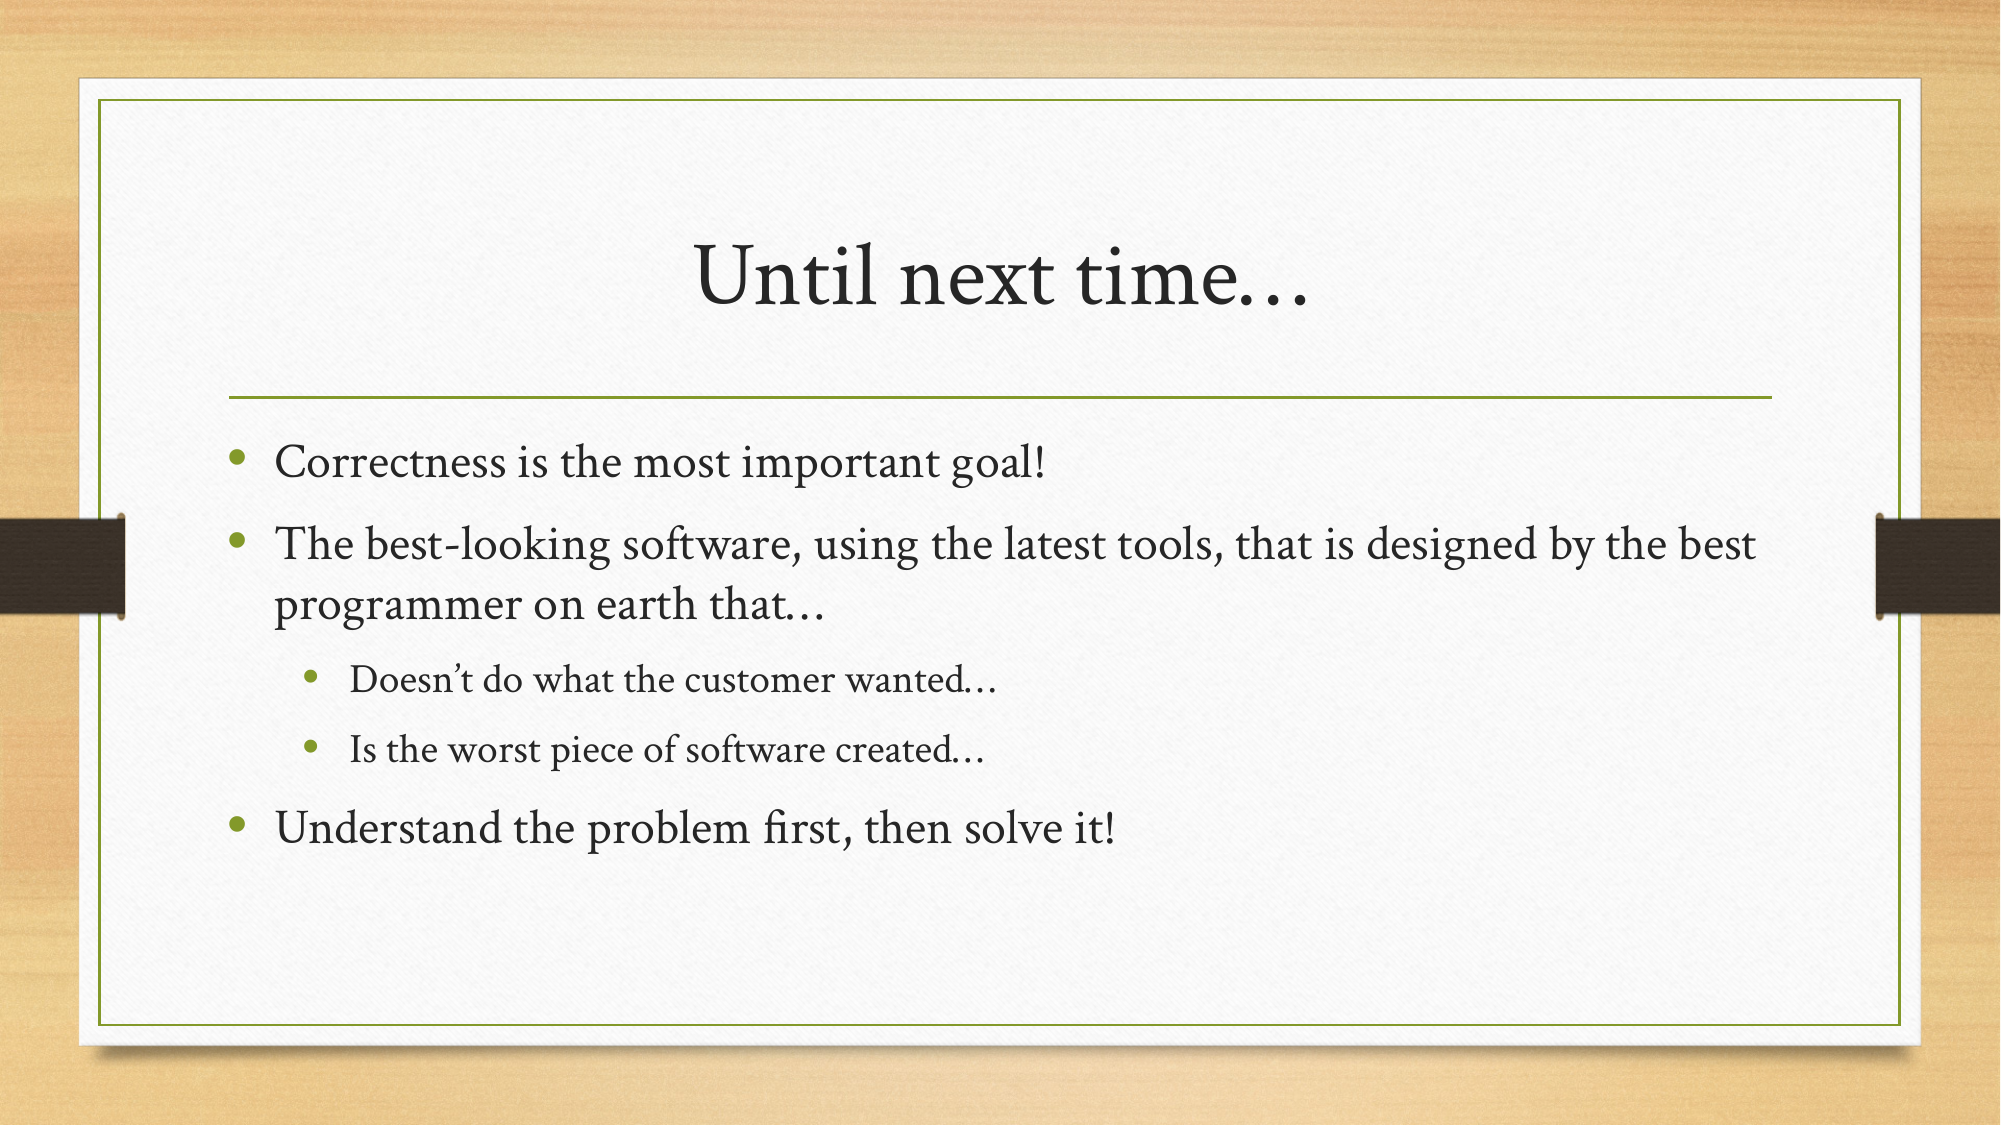

# Until next time…
Correctness is the most important goal!
The best-looking software, using the latest tools, that is designed by the best programmer on earth that…
Doesn’t do what the customer wanted…
Is the worst piece of software created…
Understand the problem first, then solve it!